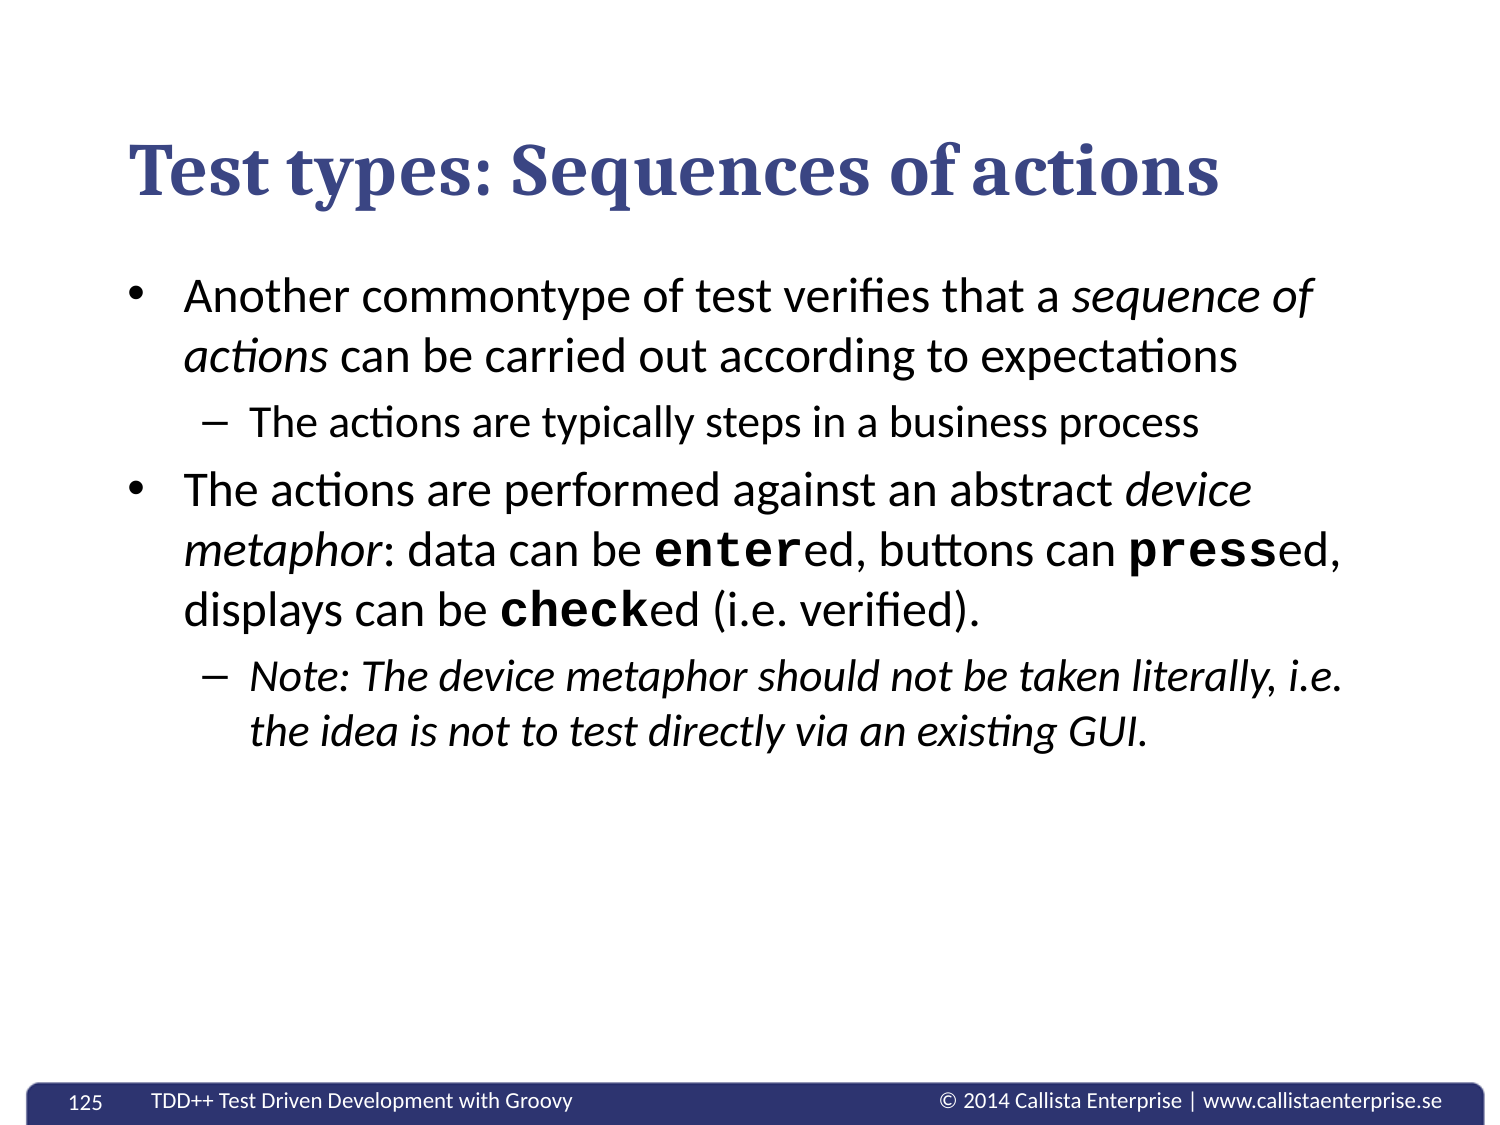

# Test types: Sequences of actions
Another commontype of test verifies that a sequence of actions can be carried out according to expectations
The actions are typically steps in a business process
The actions are performed against an abstract device metaphor: data can be entered, buttons can pressed, displays can be checked (i.e. verified).
Note: The device metaphor should not be taken literally, i.e. the idea is not to test directly via an existing GUI.